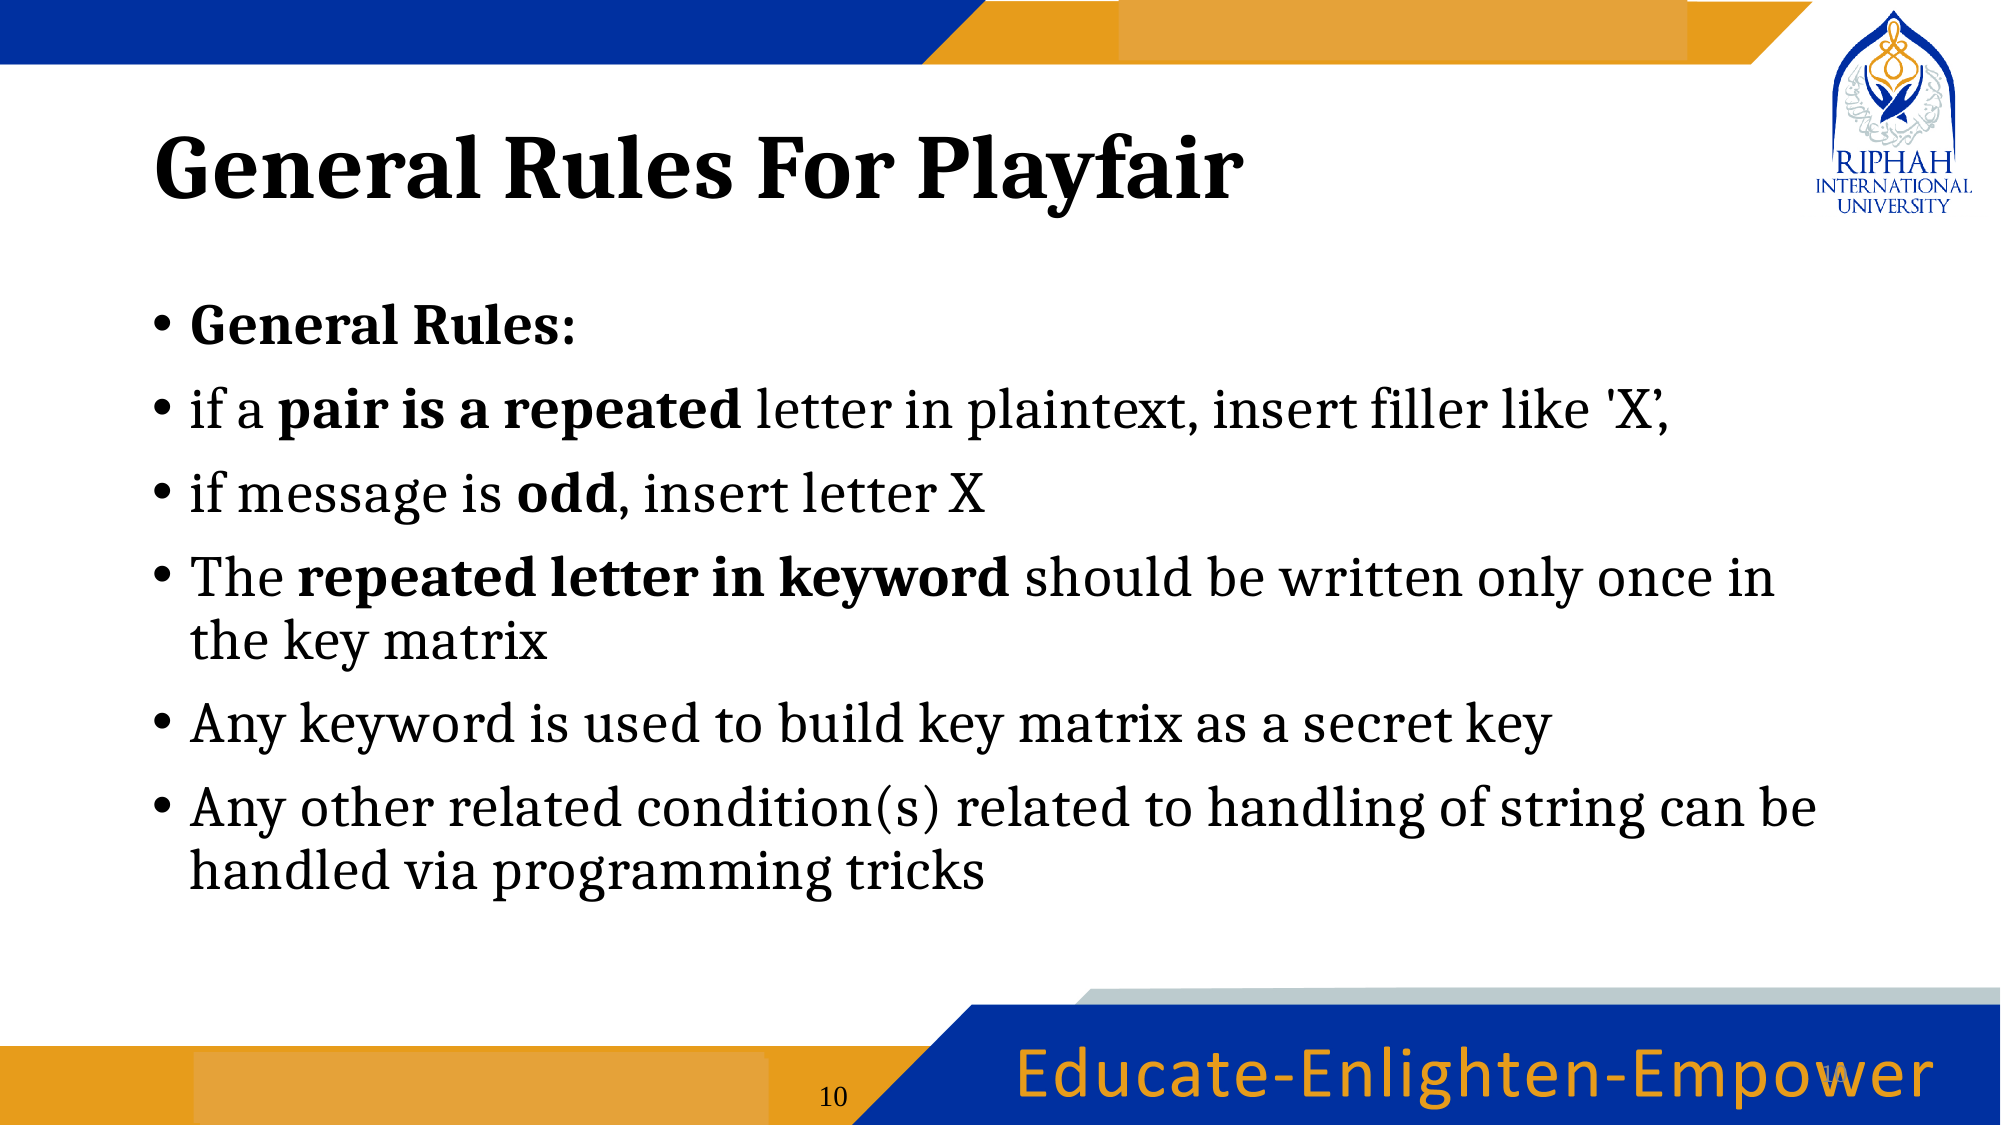

# General Rules For Playfair
General Rules:
if a pair is a repeated letter in plaintext, insert filler like 'X’,
if message is odd, insert letter X
The repeated letter in keyword should be written only once in the key matrix
Any keyword is used to build key matrix as a secret key
Any other related condition(s) related to handling of string can be handled via programming tricks

10
10